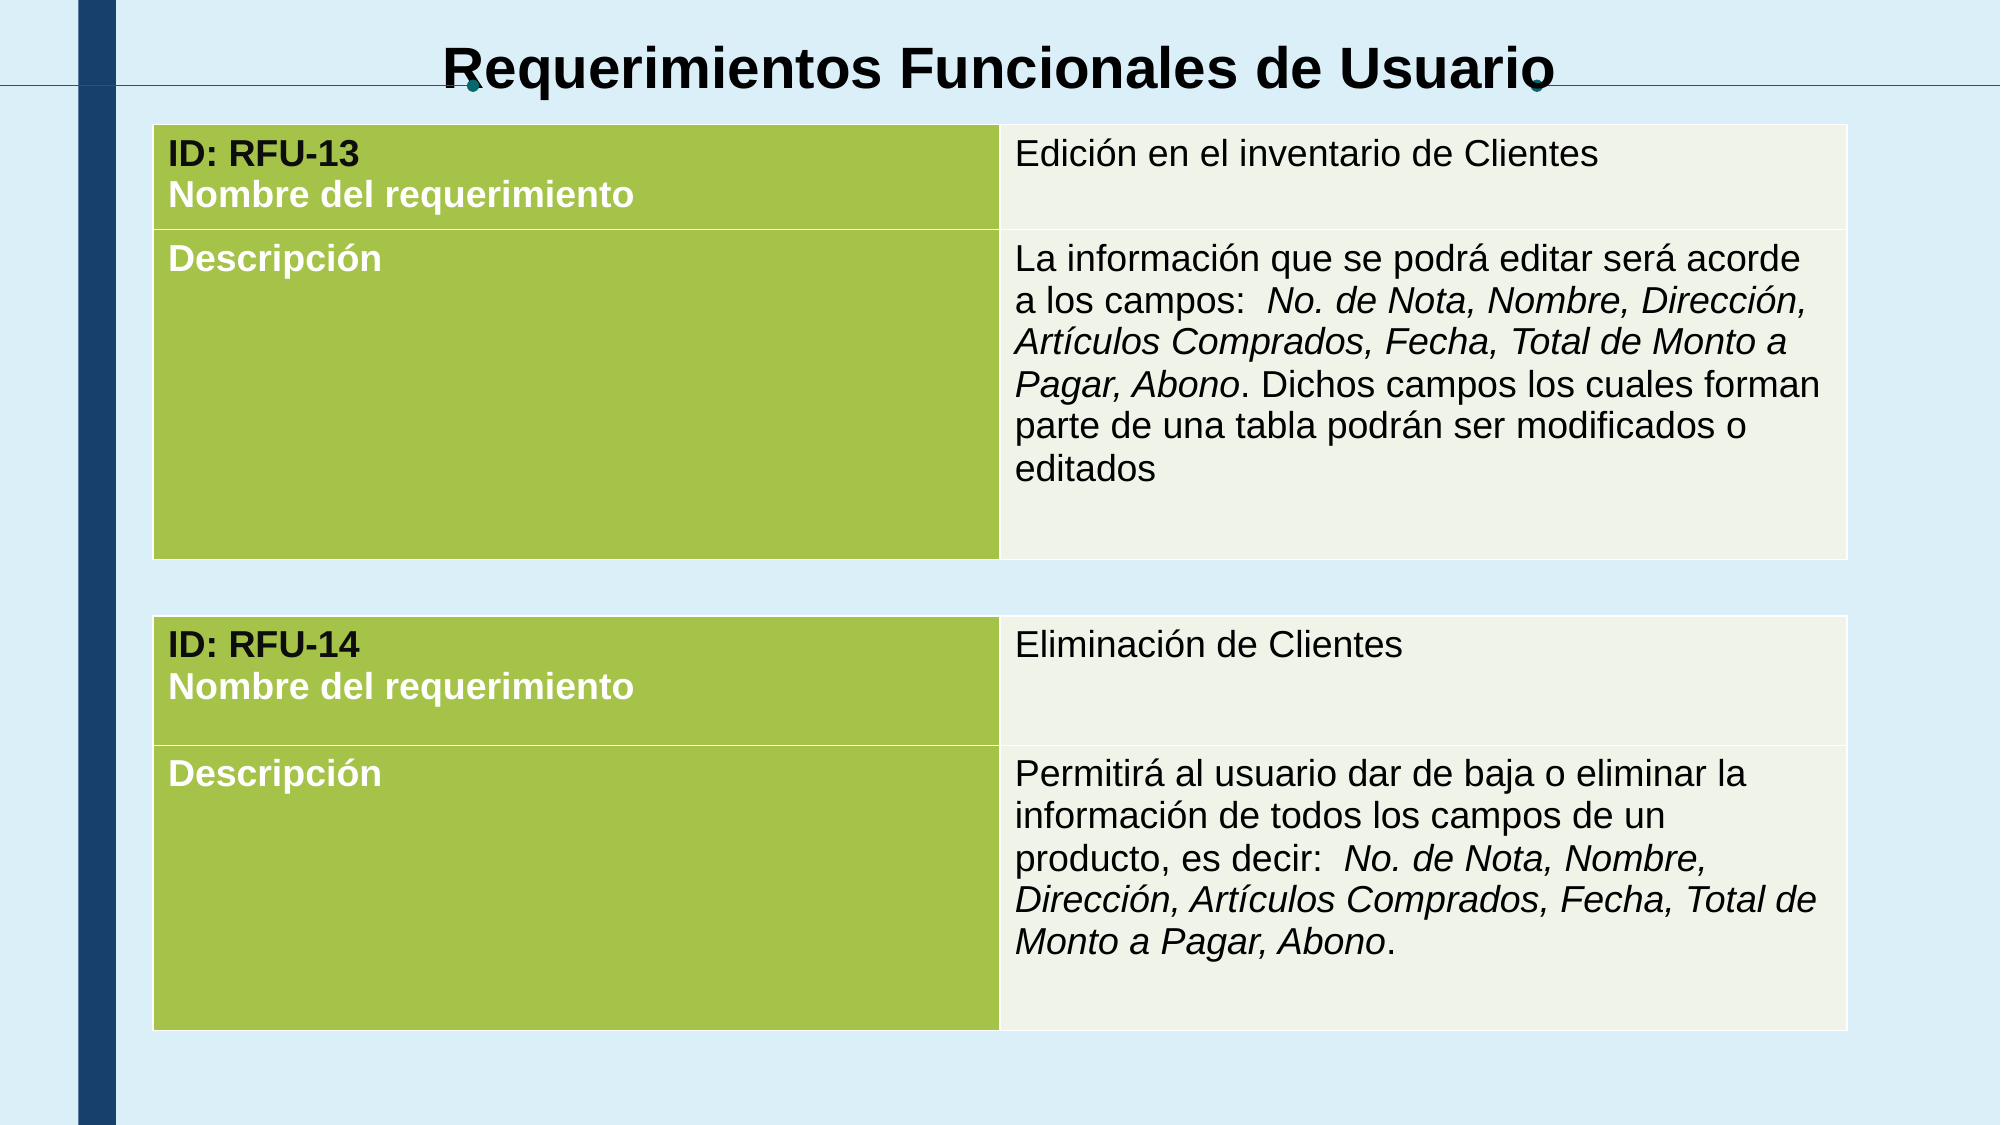

Requerimientos Funcionales de Usuario

| ID: RFU-13 Nombre del requerimiento | Edición en el inventario de Clientes |
| --- | --- |
| Descripción | La información que se podrá editar será acorde a los campos: No. de Nota, Nombre, Dirección, Artículos Comprados, Fecha, Total de Monto a Pagar, Abono. Dichos campos los cuales forman parte de una tabla podrán ser modificados o editados |
| ID: RFU-14 Nombre del requerimiento | Eliminación de Clientes |
| --- | --- |
| Descripción | Permitirá al usuario dar de baja o eliminar la información de todos los campos de un producto, es decir: No. de Nota, Nombre, Dirección, Artículos Comprados, Fecha, Total de Monto a Pagar, Abono. |